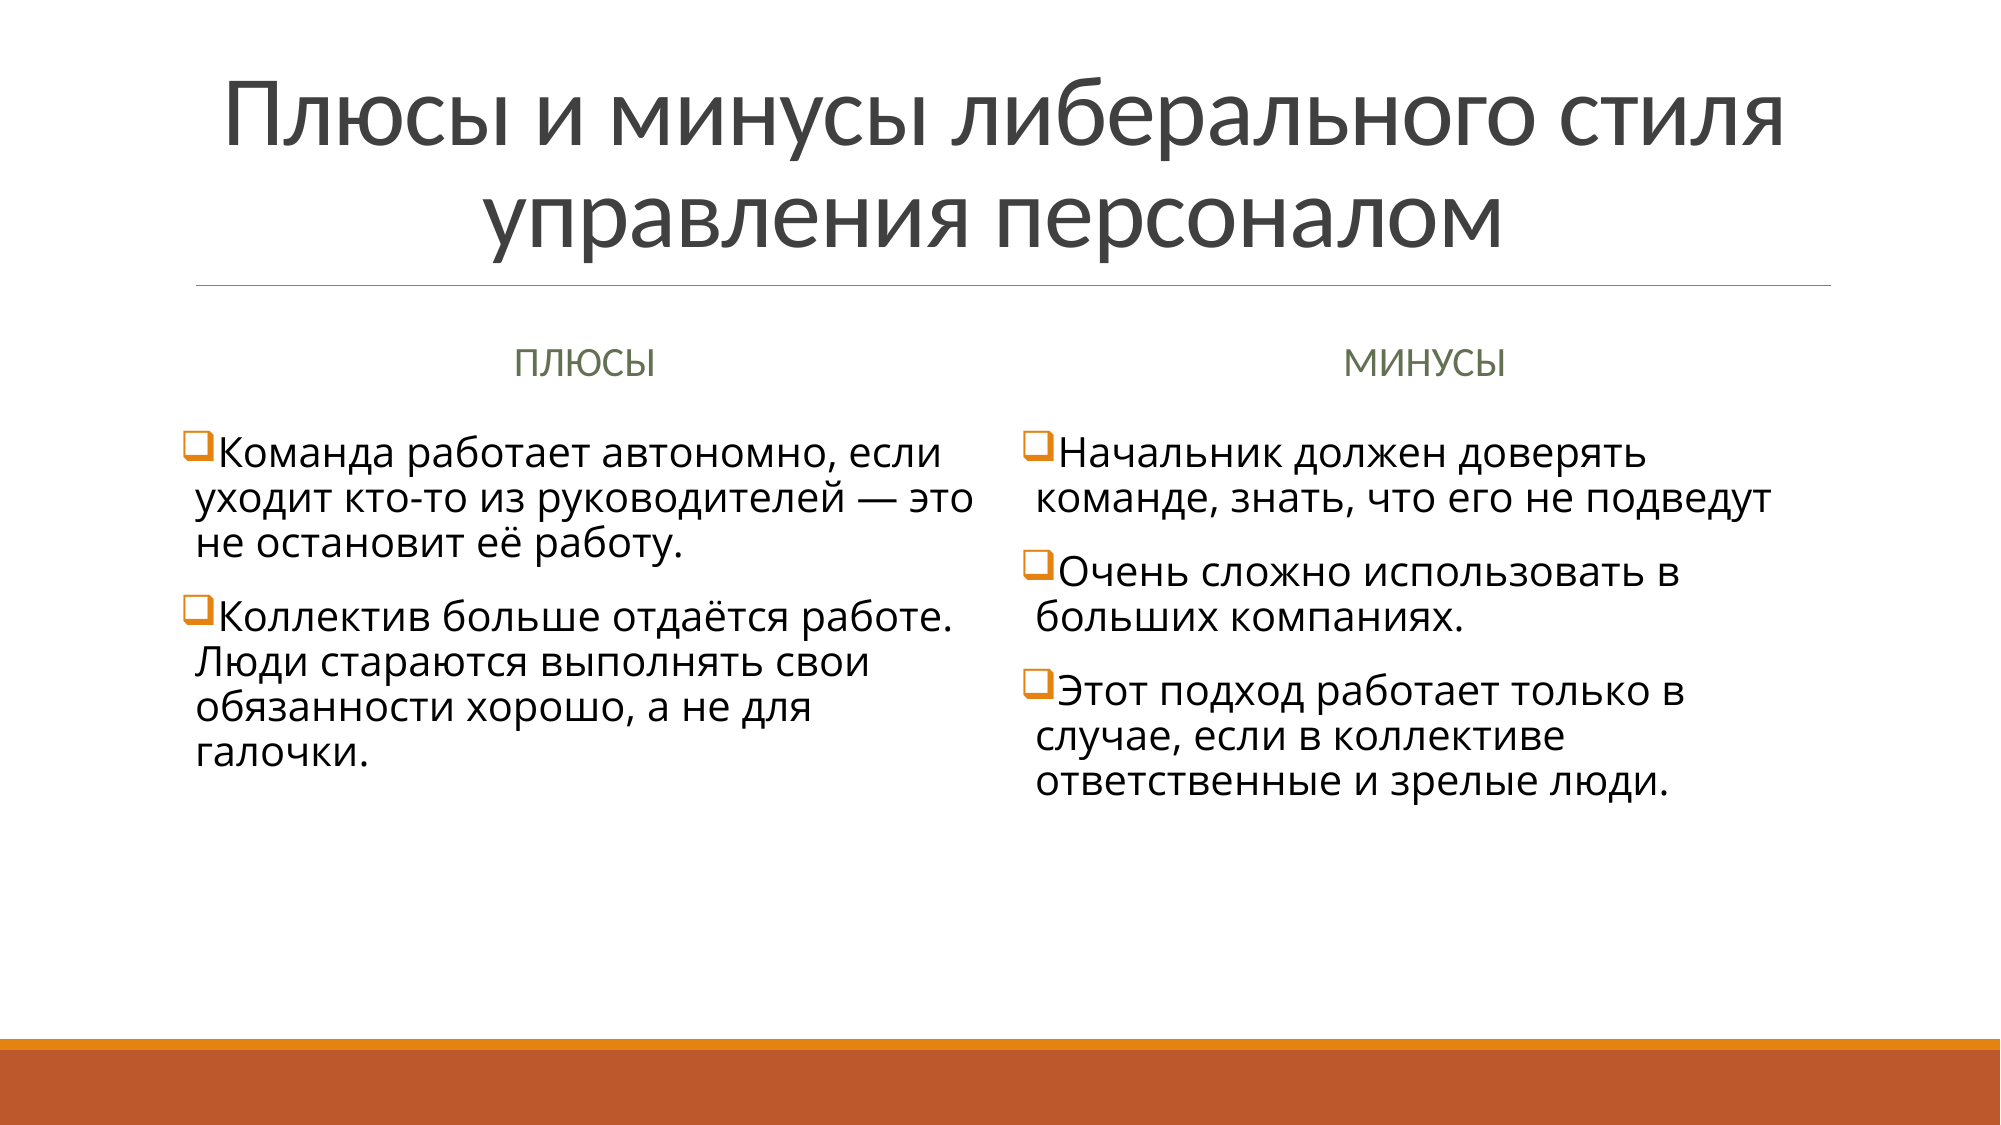

# Плюсы и минусы либерального стиля управления персоналом
плюсы
минусы
Команда работает автономно, если уходит кто-то из руководителей — это не остановит её работу.
Коллектив больше отдаётся работе. Люди стараются выполнять свои обязанности хорошо, а не для галочки.
Начальник должен доверять команде, знать, что его не подведут
Очень сложно использовать в больших компаниях.
Этот подход работает только в случае, если в коллективе ответственные и зрелые люди.